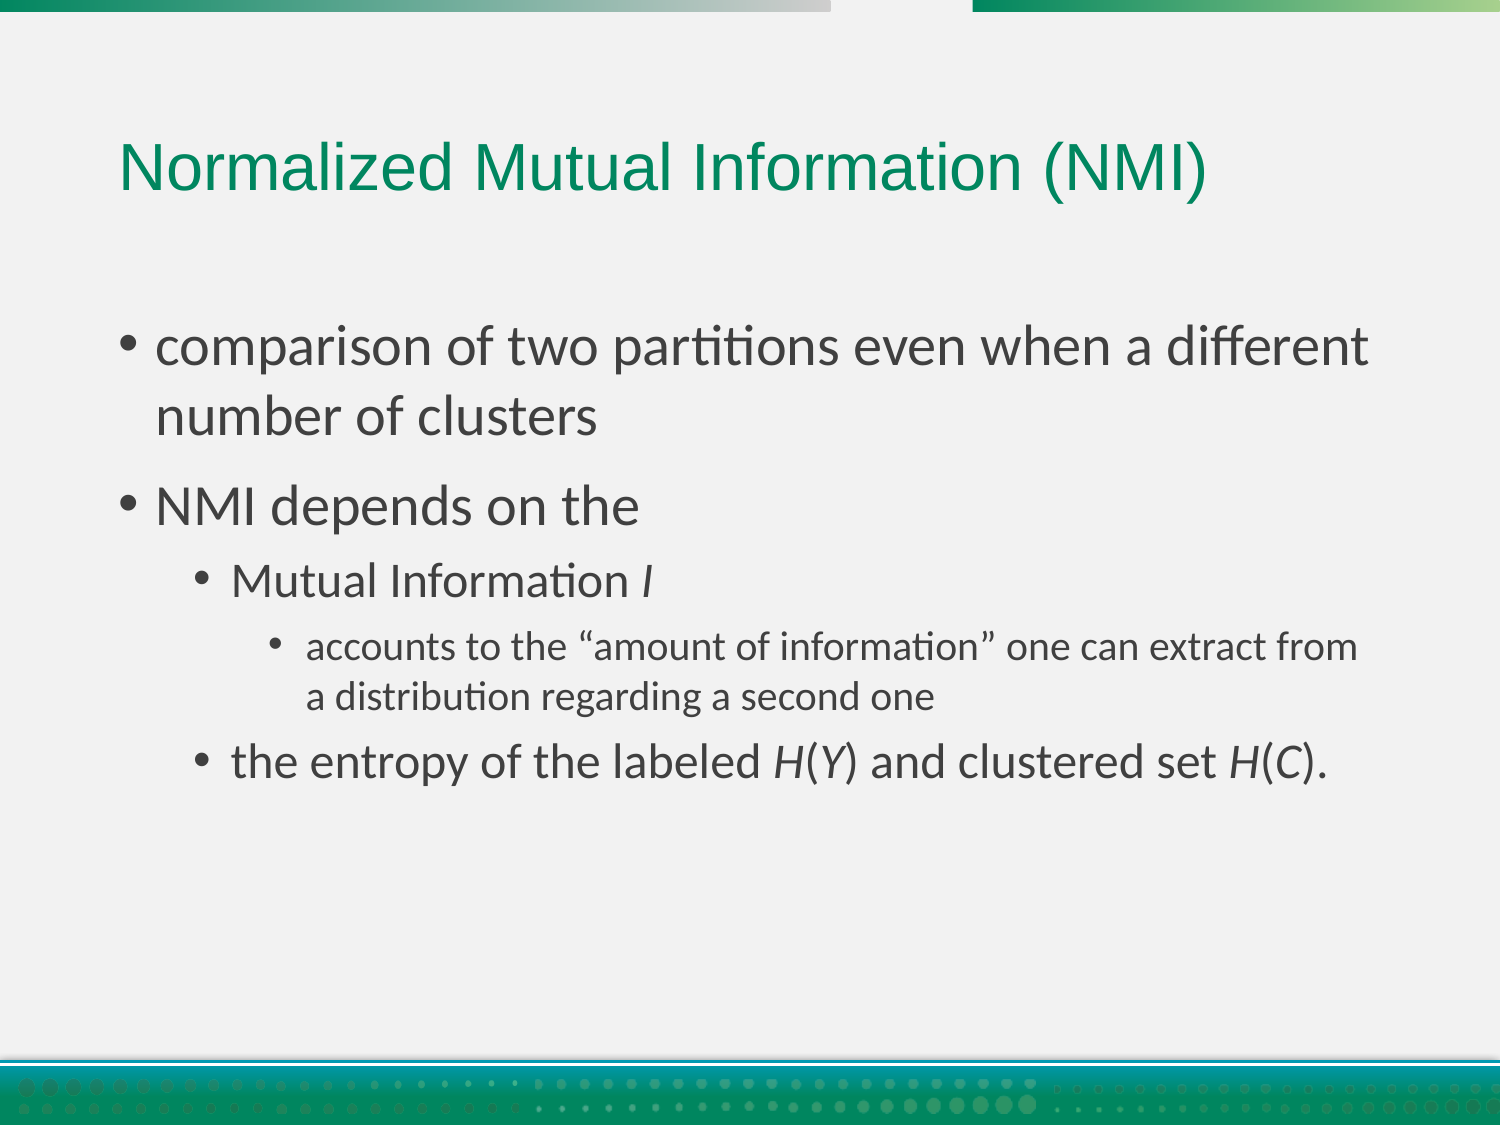

# Normalized Mutual Information (NMI)
comparison of two partitions even when a different number of clusters
NMI depends on the
Mutual Information I
accounts to the “amount of information” one can extract from a distribution regarding a second one
the entropy of the labeled H(Y) and clustered set H(C).